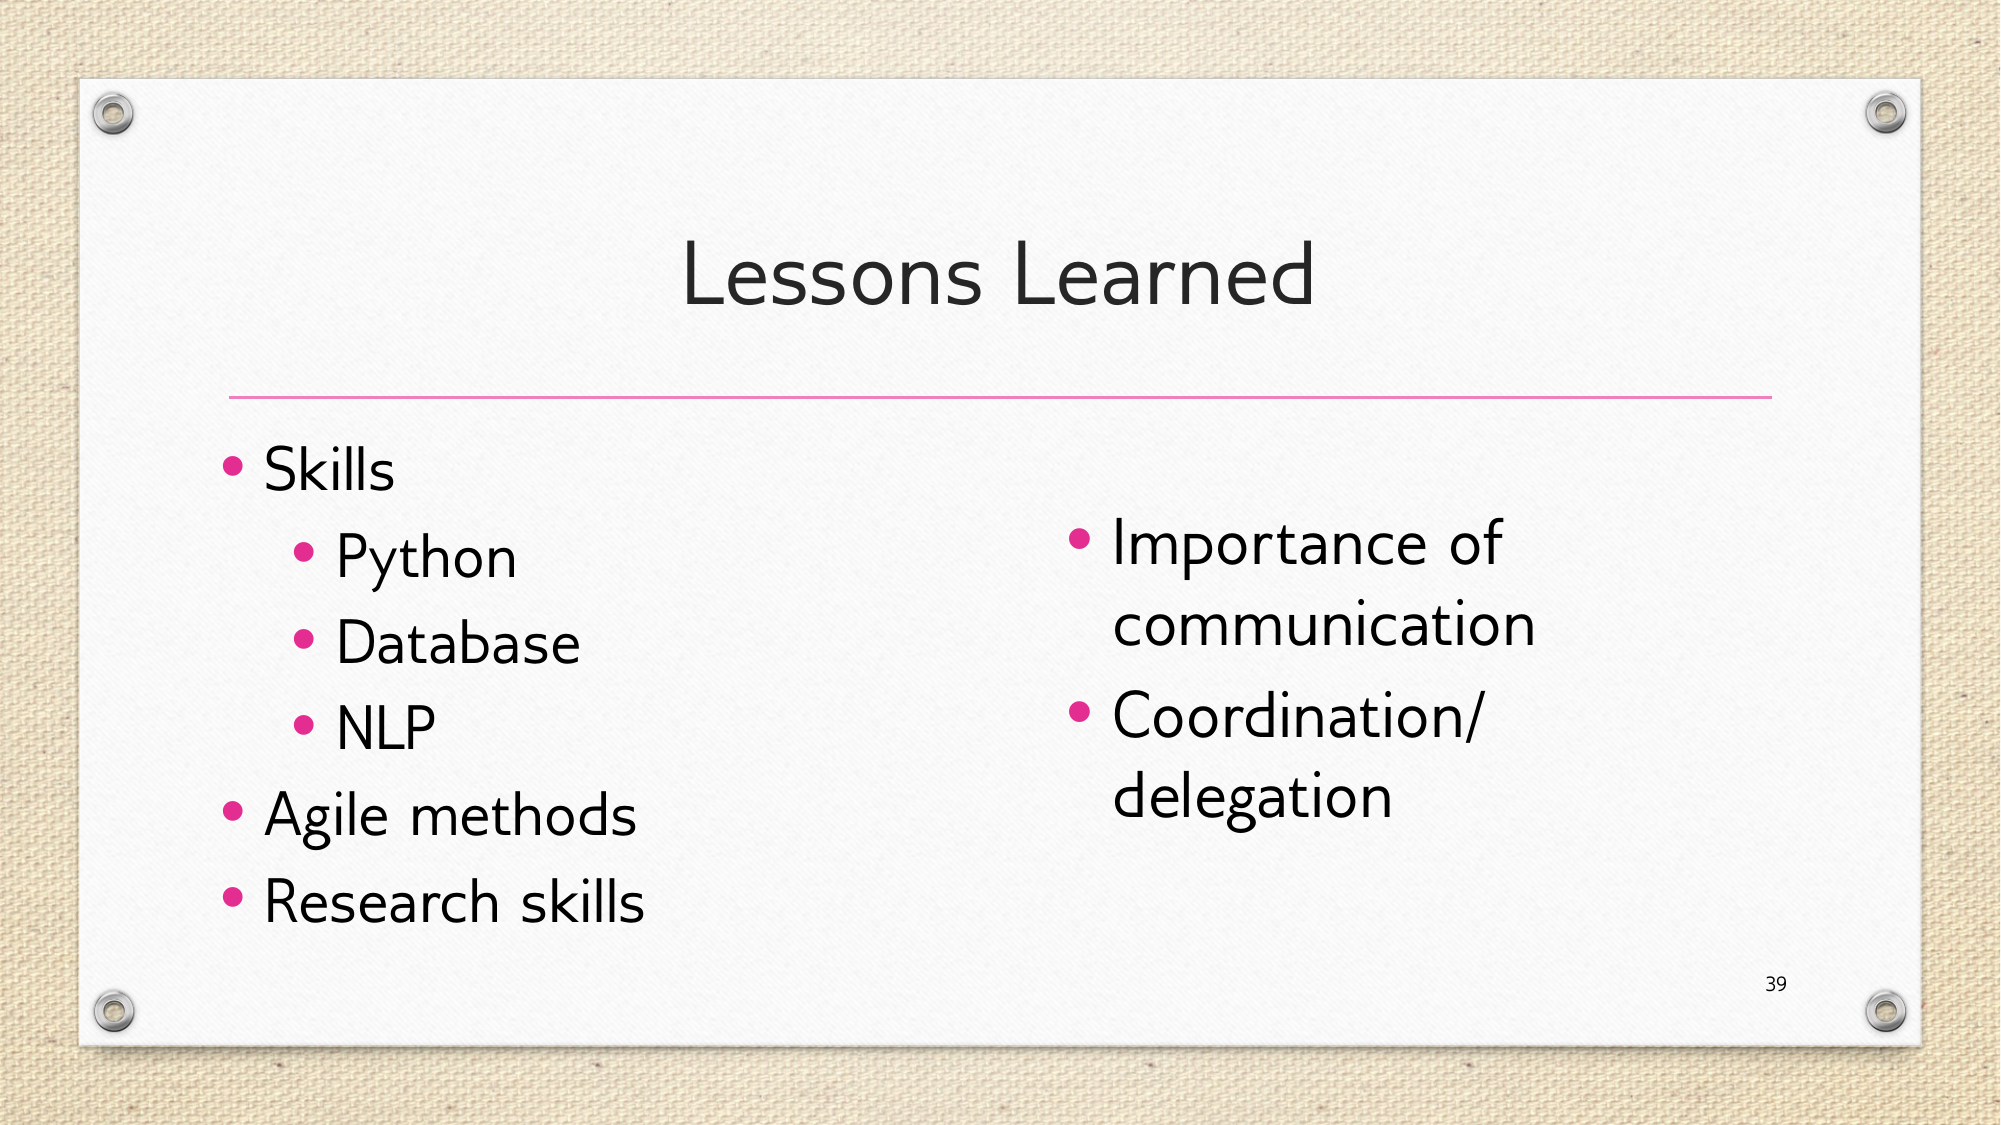

# Lessons Learned
Skills
Python
Database
NLP
Agile methods
Research skills
Importance of communication
Coordination/delegation
39